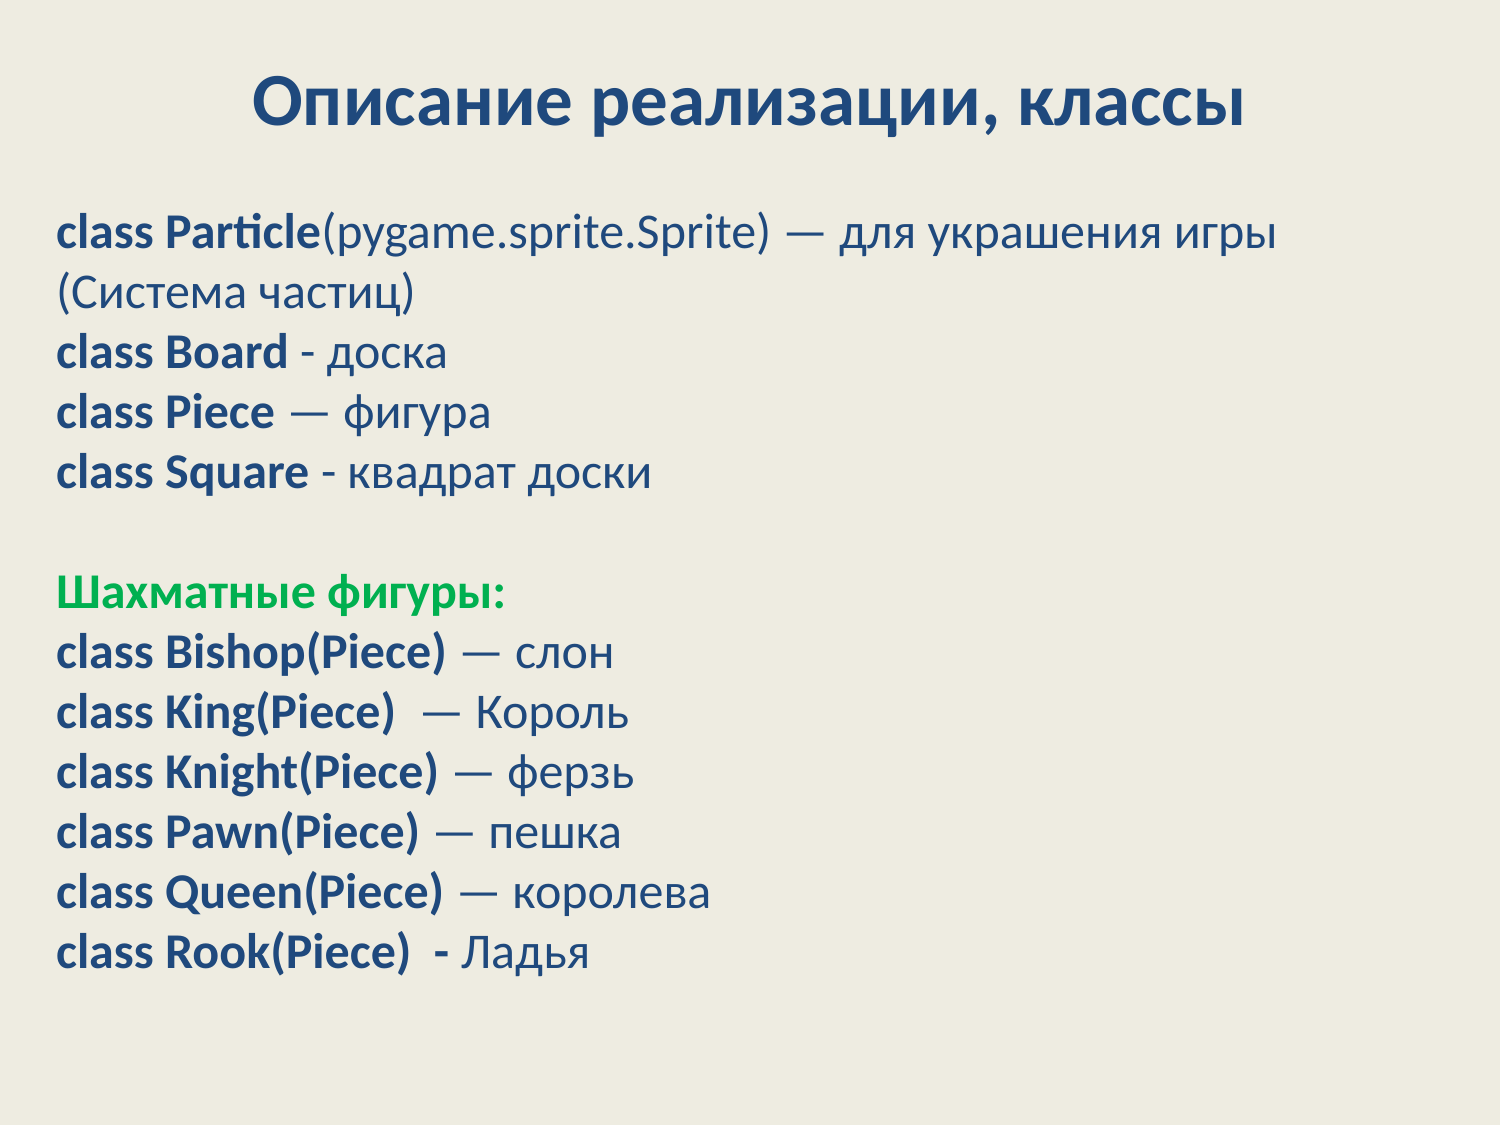

Описание реализации, классы
class Particle(pygame.sprite.Sprite) — для украшения игры (Система частиц)
class Board - доска
class Piece — фигура
class Square - квадрат доски

Шахматные фигуры:
class Bishop(Piece) — слон
class King(Piece)  — Король
class Knight(Piece) — ферзь
class Pawn(Piece) — пешка
class Queen(Piece) — королева
class Rook(Piece)  - Ладья